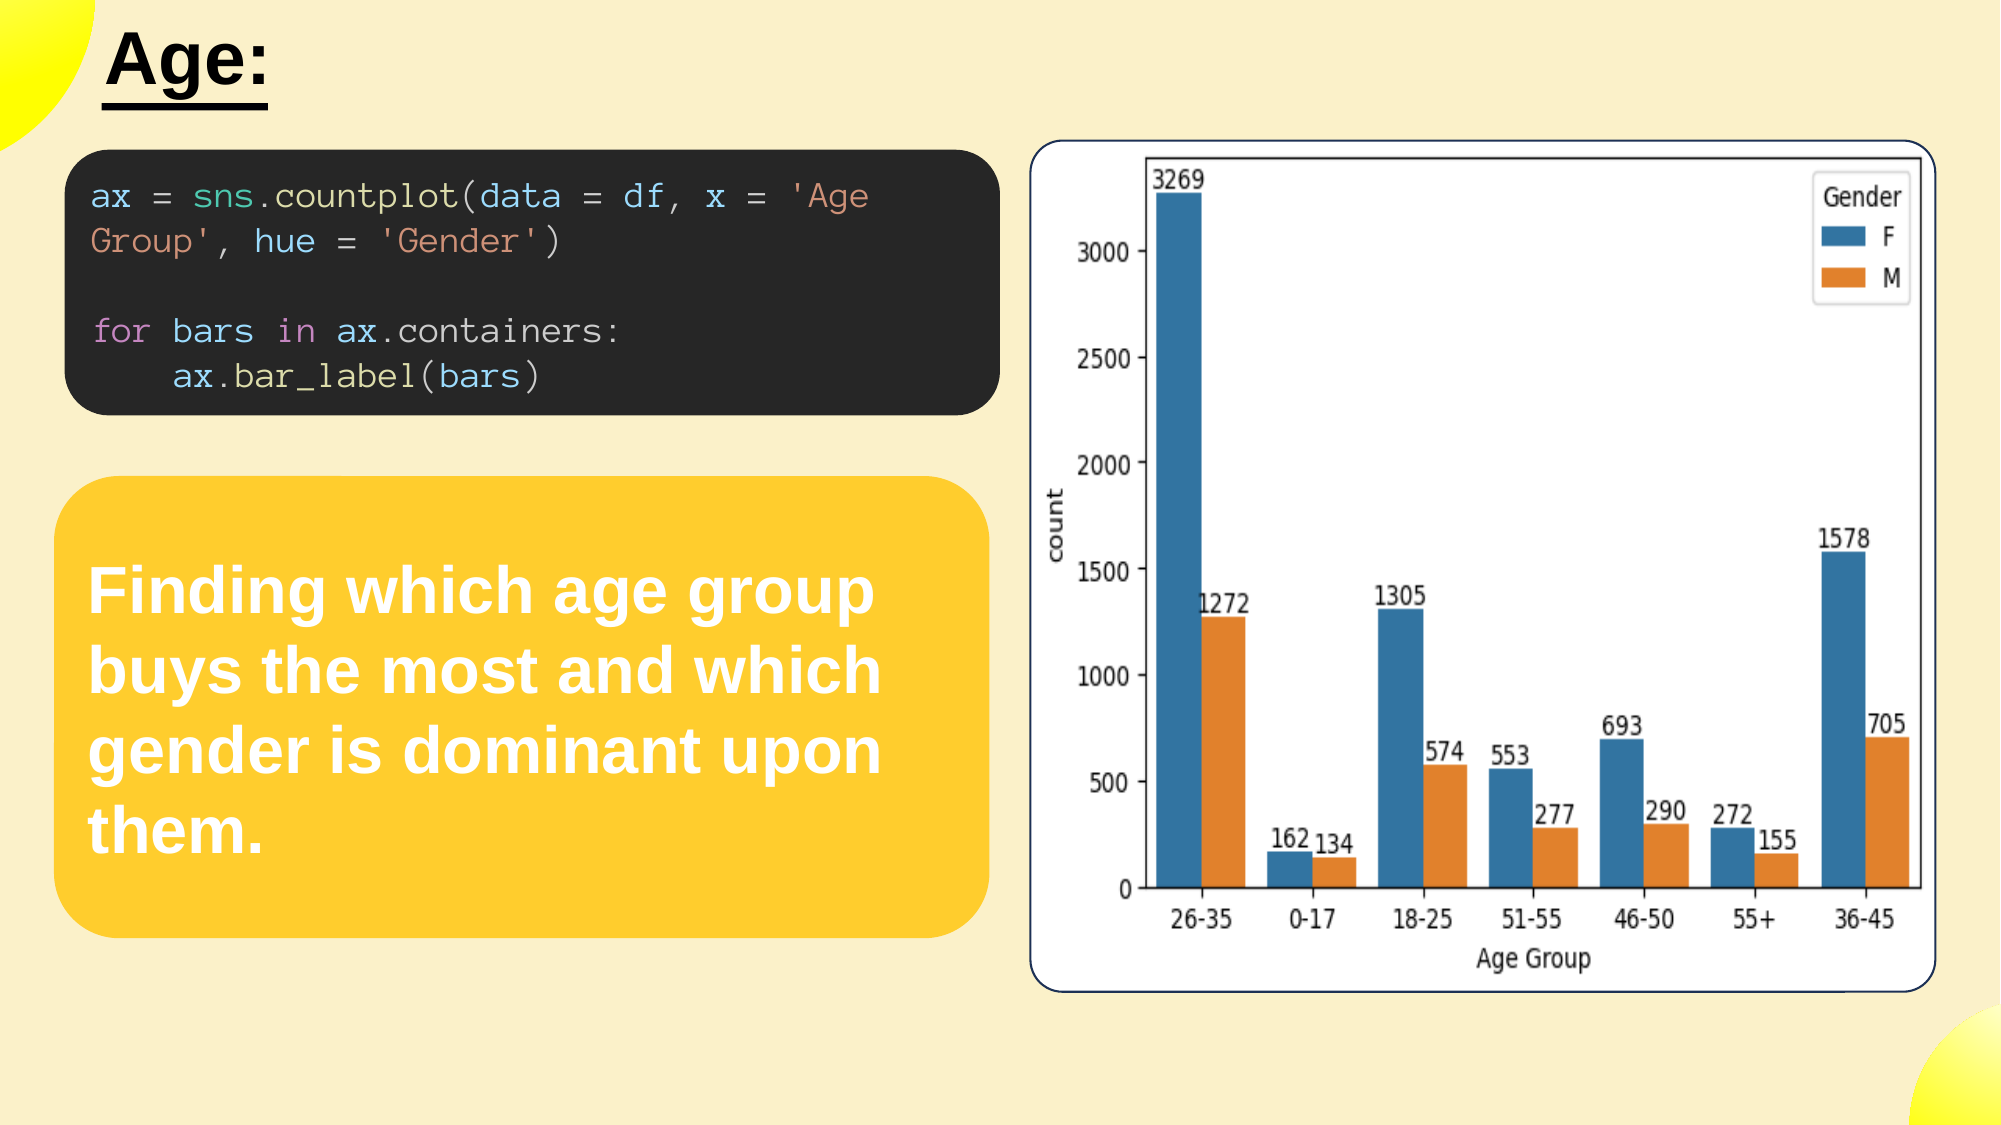

Age:

ax = sns.countplot(data = df, x = 'Age Group', hue = 'Gender')
for bars in ax.containers:
    ax.bar_label(bars)
Finding which age group buys the most and which gender is dominant upon them.